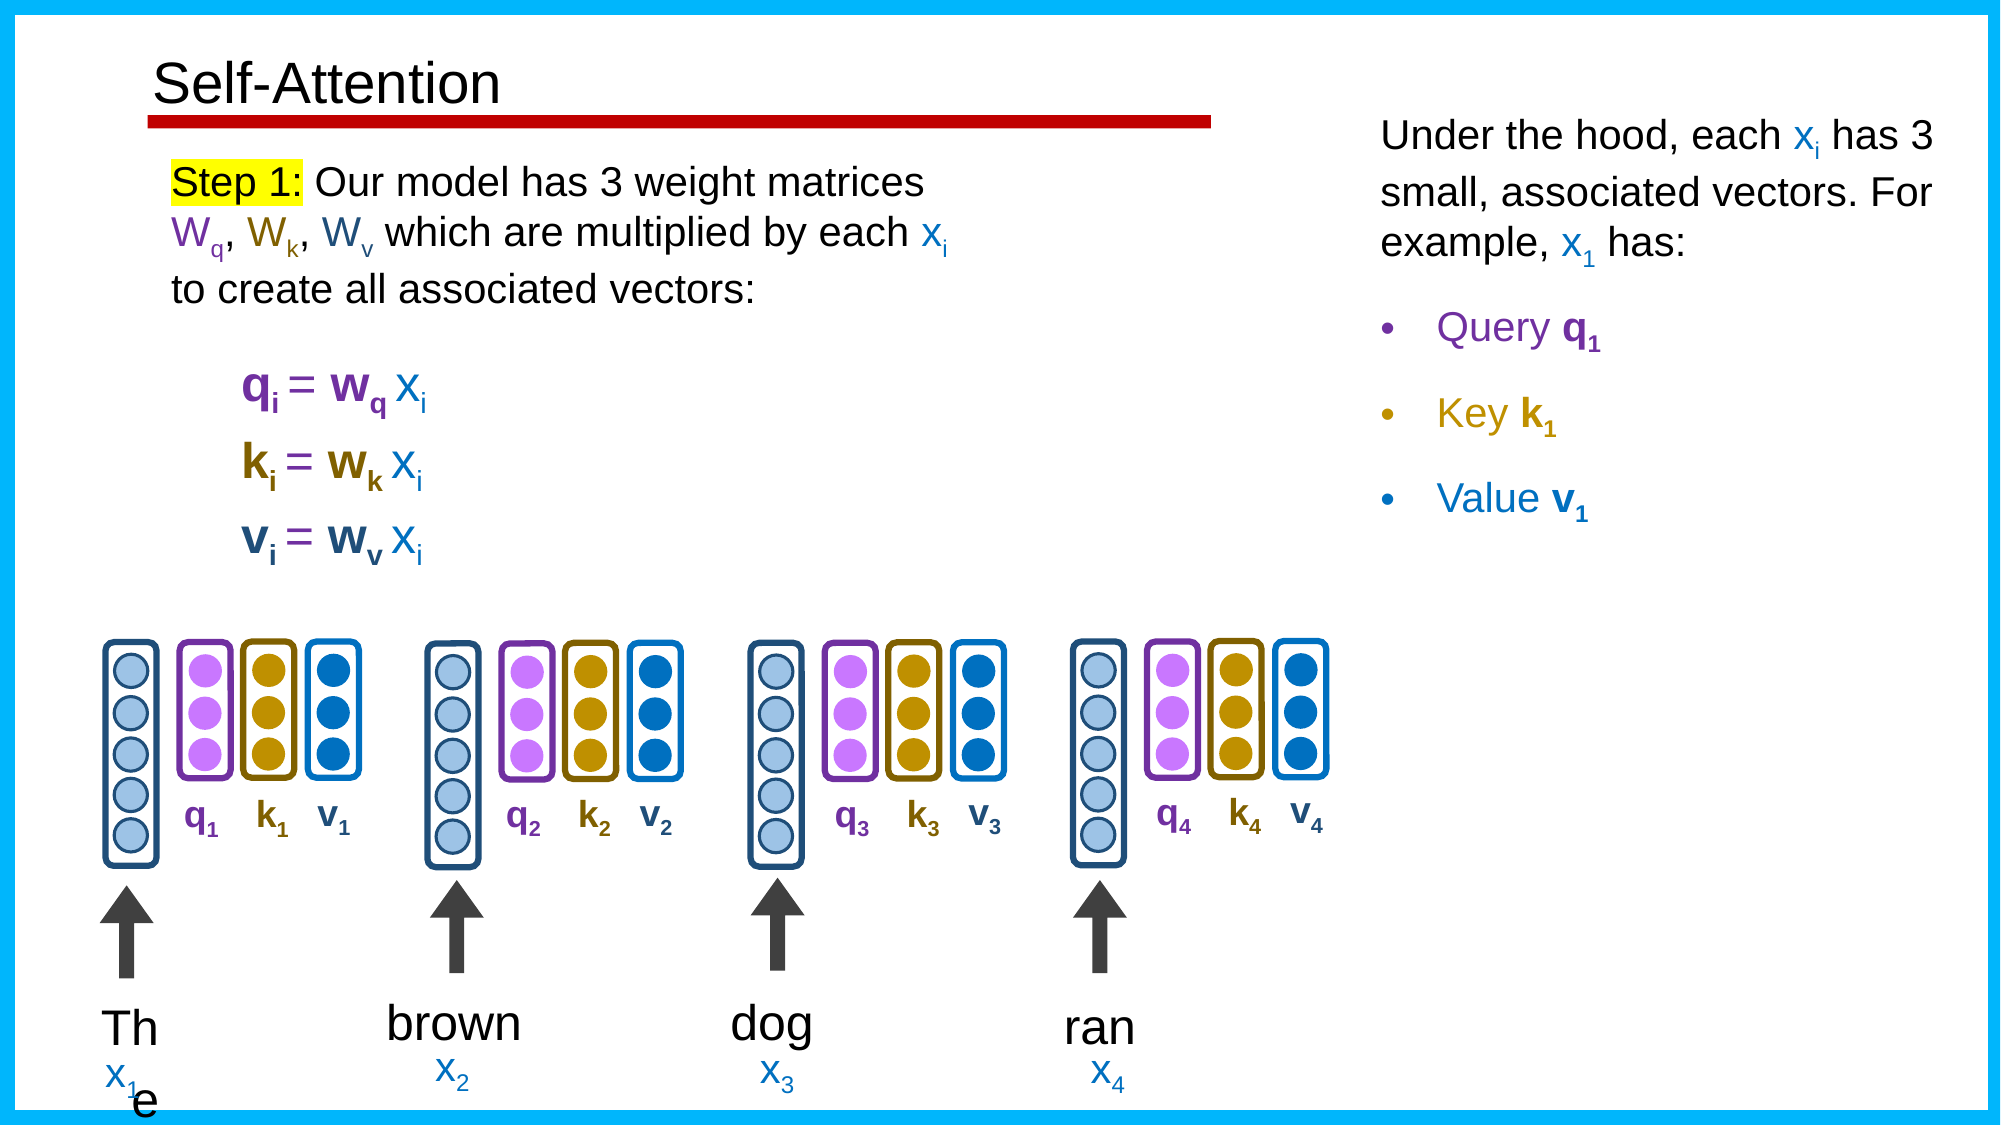

# Self-Attention
Under the hood, each xi has 3 small, associated vectors. For example, x1 has:
Query q1
Key k1
Value v1

Step 1: Our model has 3 weight matrices Wq, Wk, Wv which are multiplied by each xi
to create all associated vectors:
qi = wq xi
ki = wk xi
vi = wv xi

v4
q4
k4
v3
v2
v1
q3
k3
q2
k2
q1
k1

dog
brown
ran
The
x2
x3
x4
x1